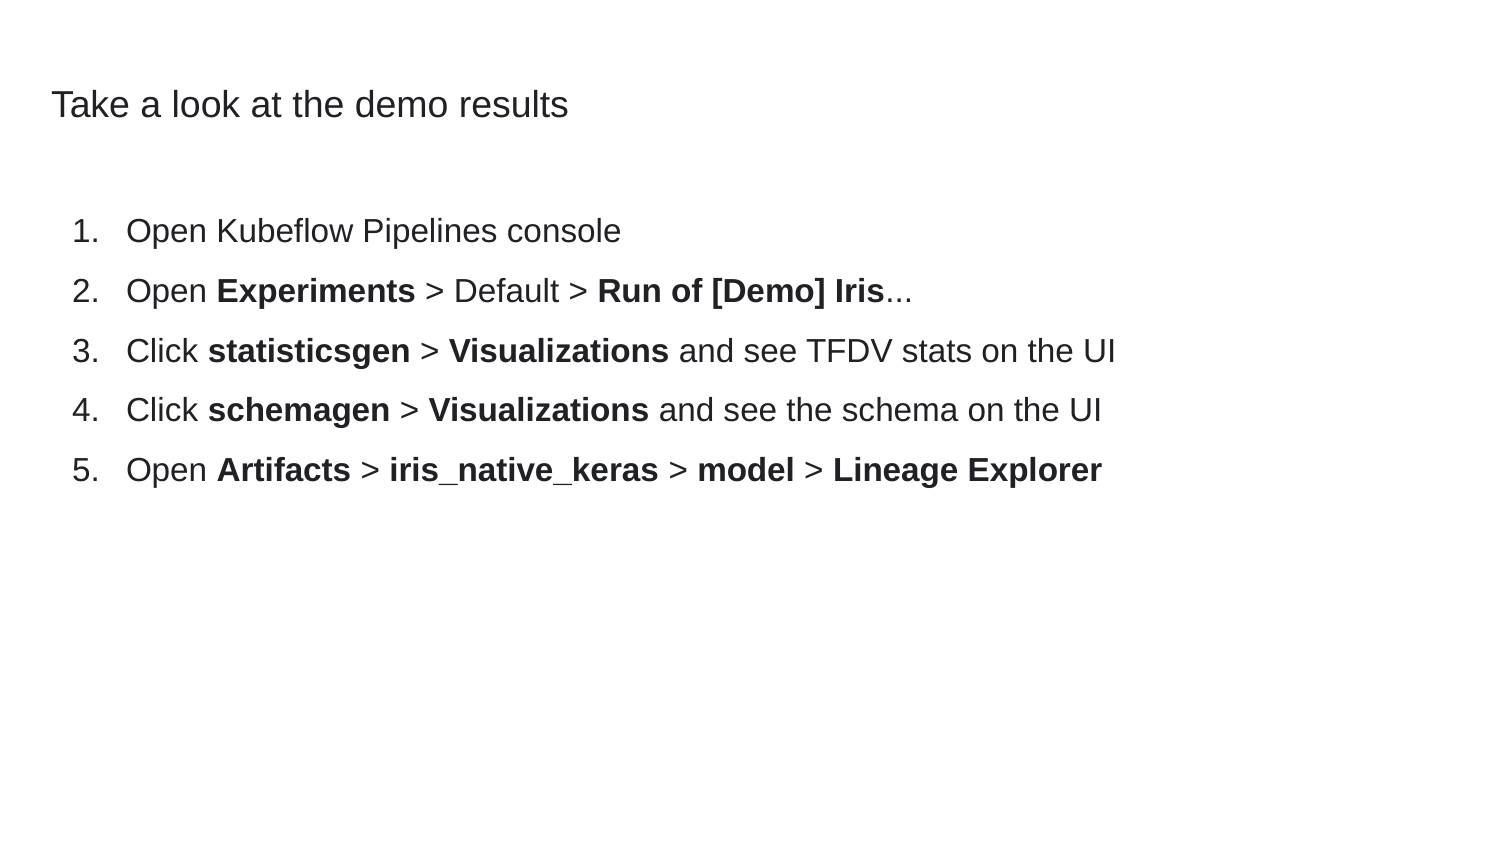

# Take a look at the demo results
Open Kubeflow Pipelines console
Open Experiments > Default > Run of [Demo] Iris...
Click statisticsgen > Visualizations and see TFDV stats on the UI
Click schemagen > Visualizations and see the schema on the UI
Open Artifacts > iris_native_keras > model > Lineage Explorer